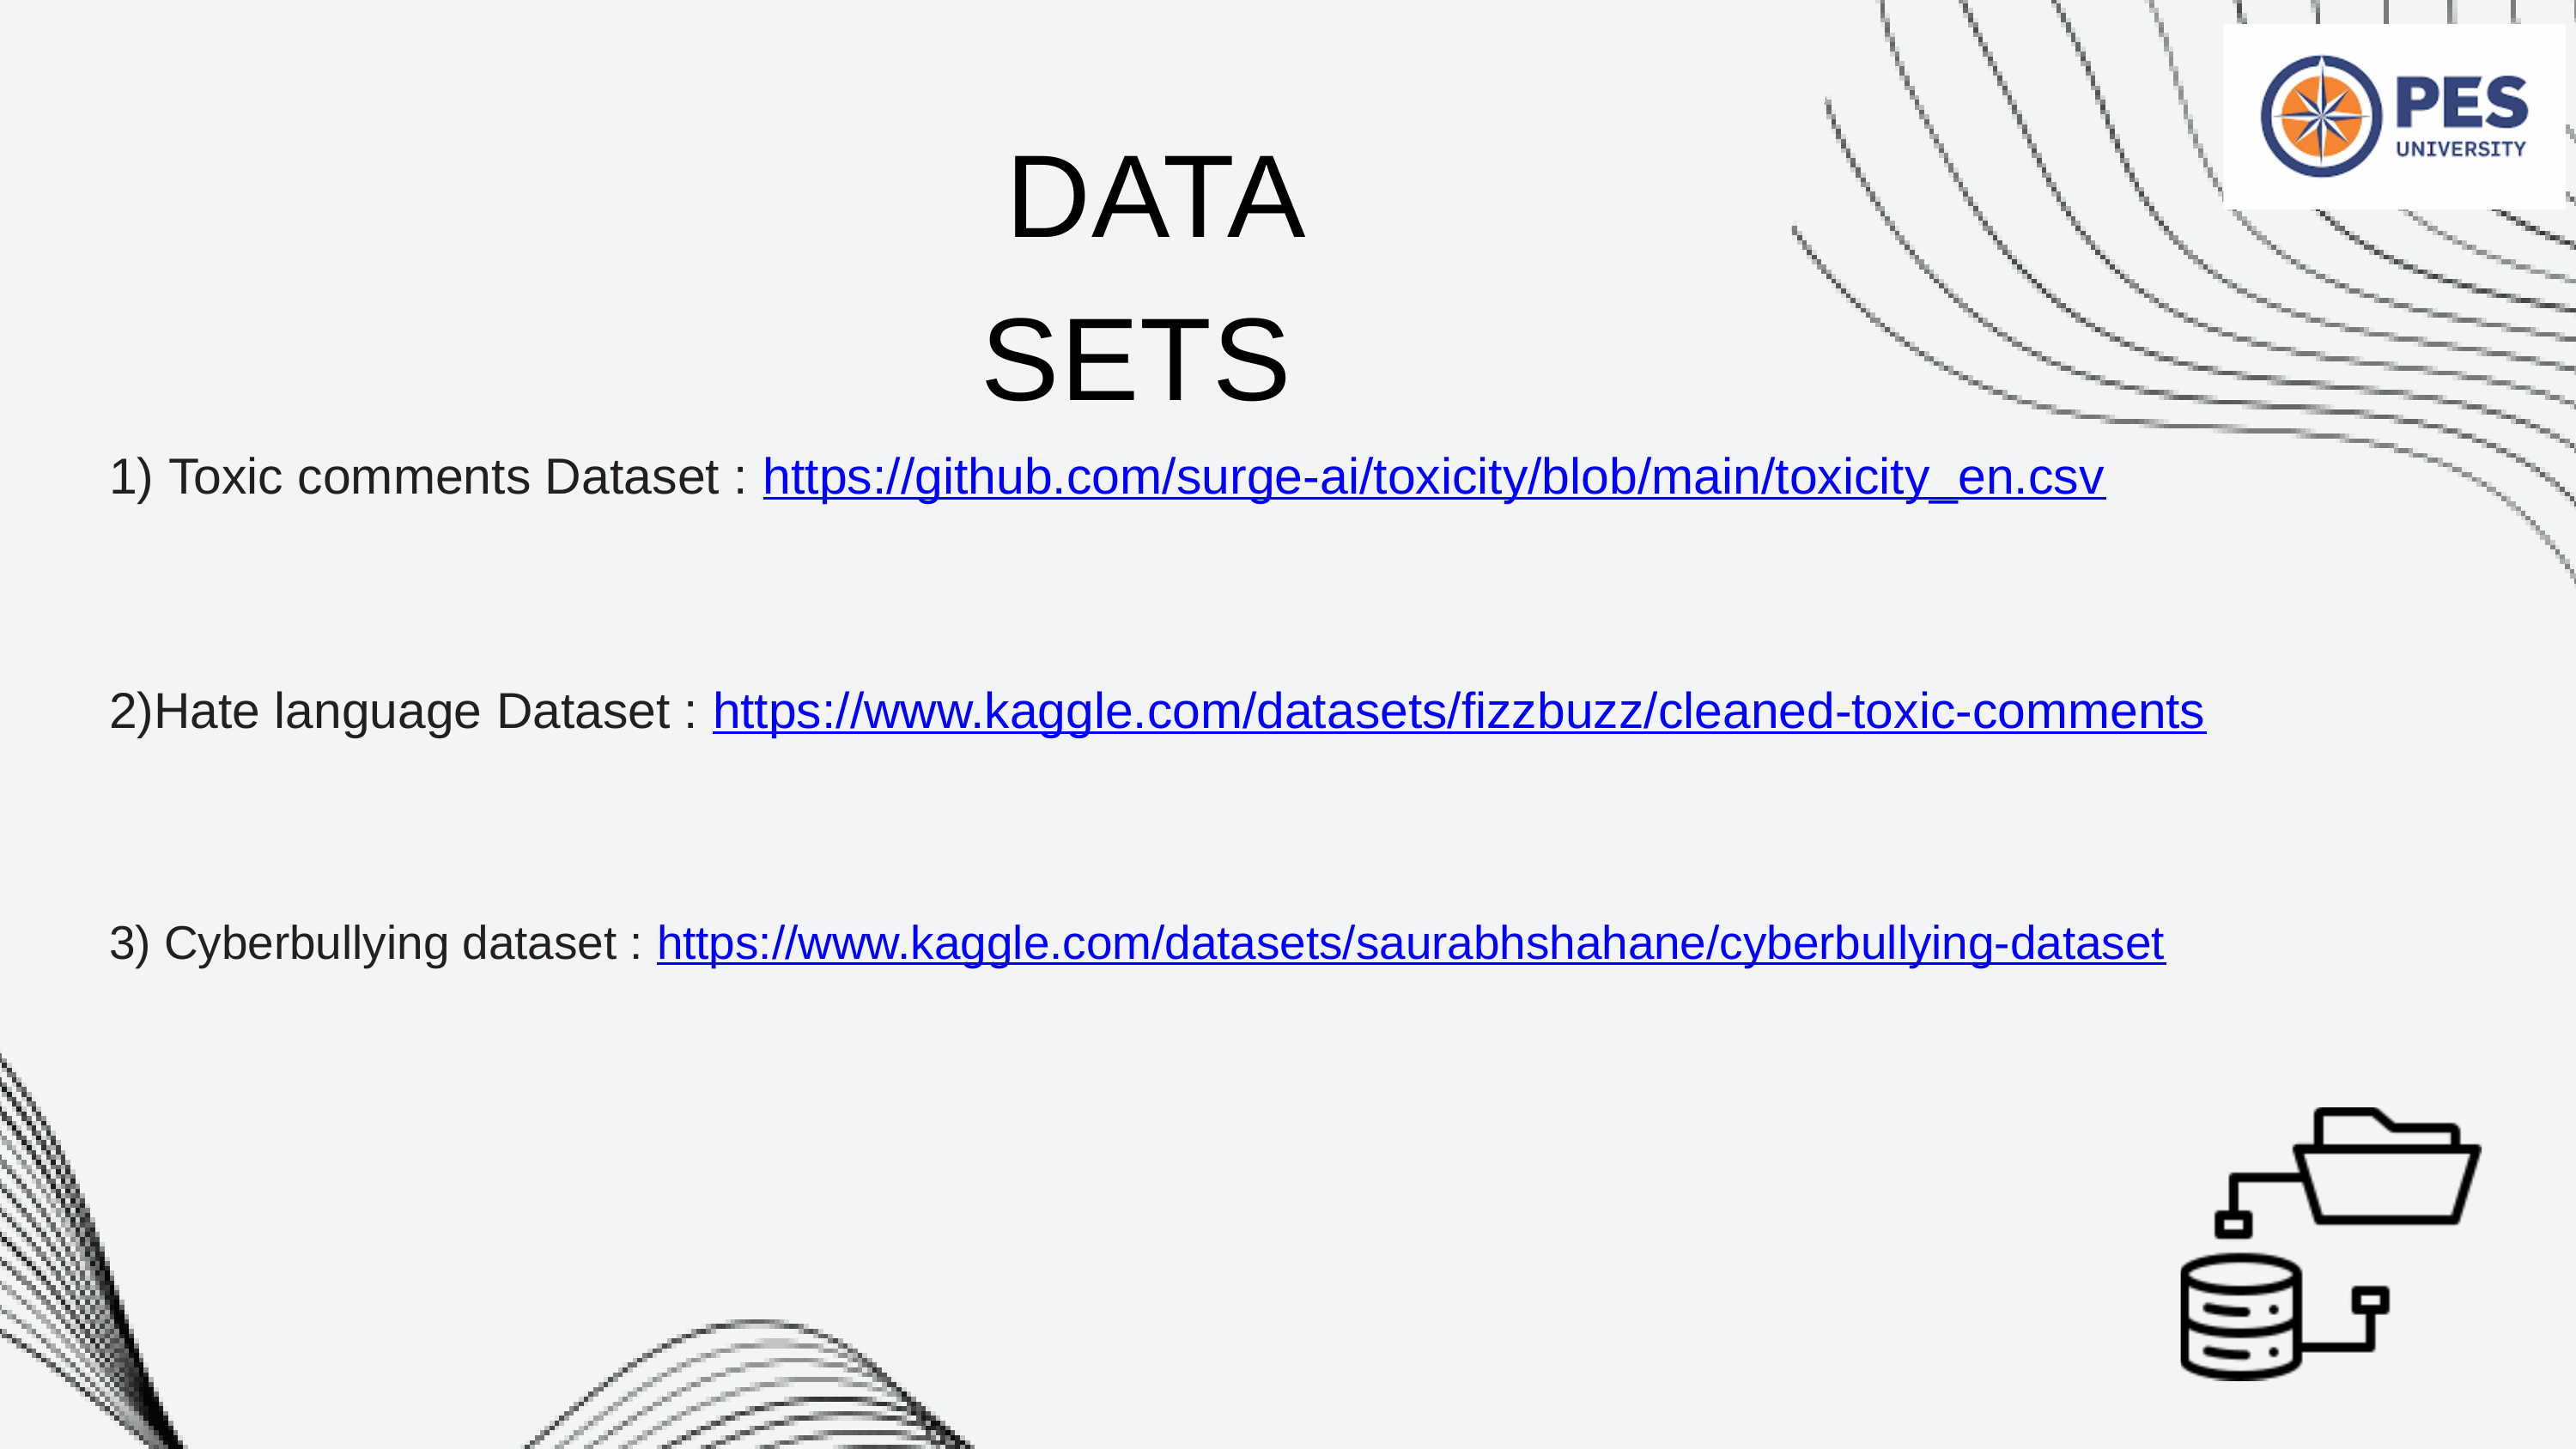

DATA SETS
1) Toxic comments Dataset : https://github.com/surge-ai/toxicity/blob/main/toxicity_en.csv

2)Hate language Dataset : https://www.kaggle.com/datasets/fizzbuzz/cleaned-toxic-comments

3) Cyberbullying dataset : https://www.kaggle.com/datasets/saurabhshahane/cyberbullying-dataset